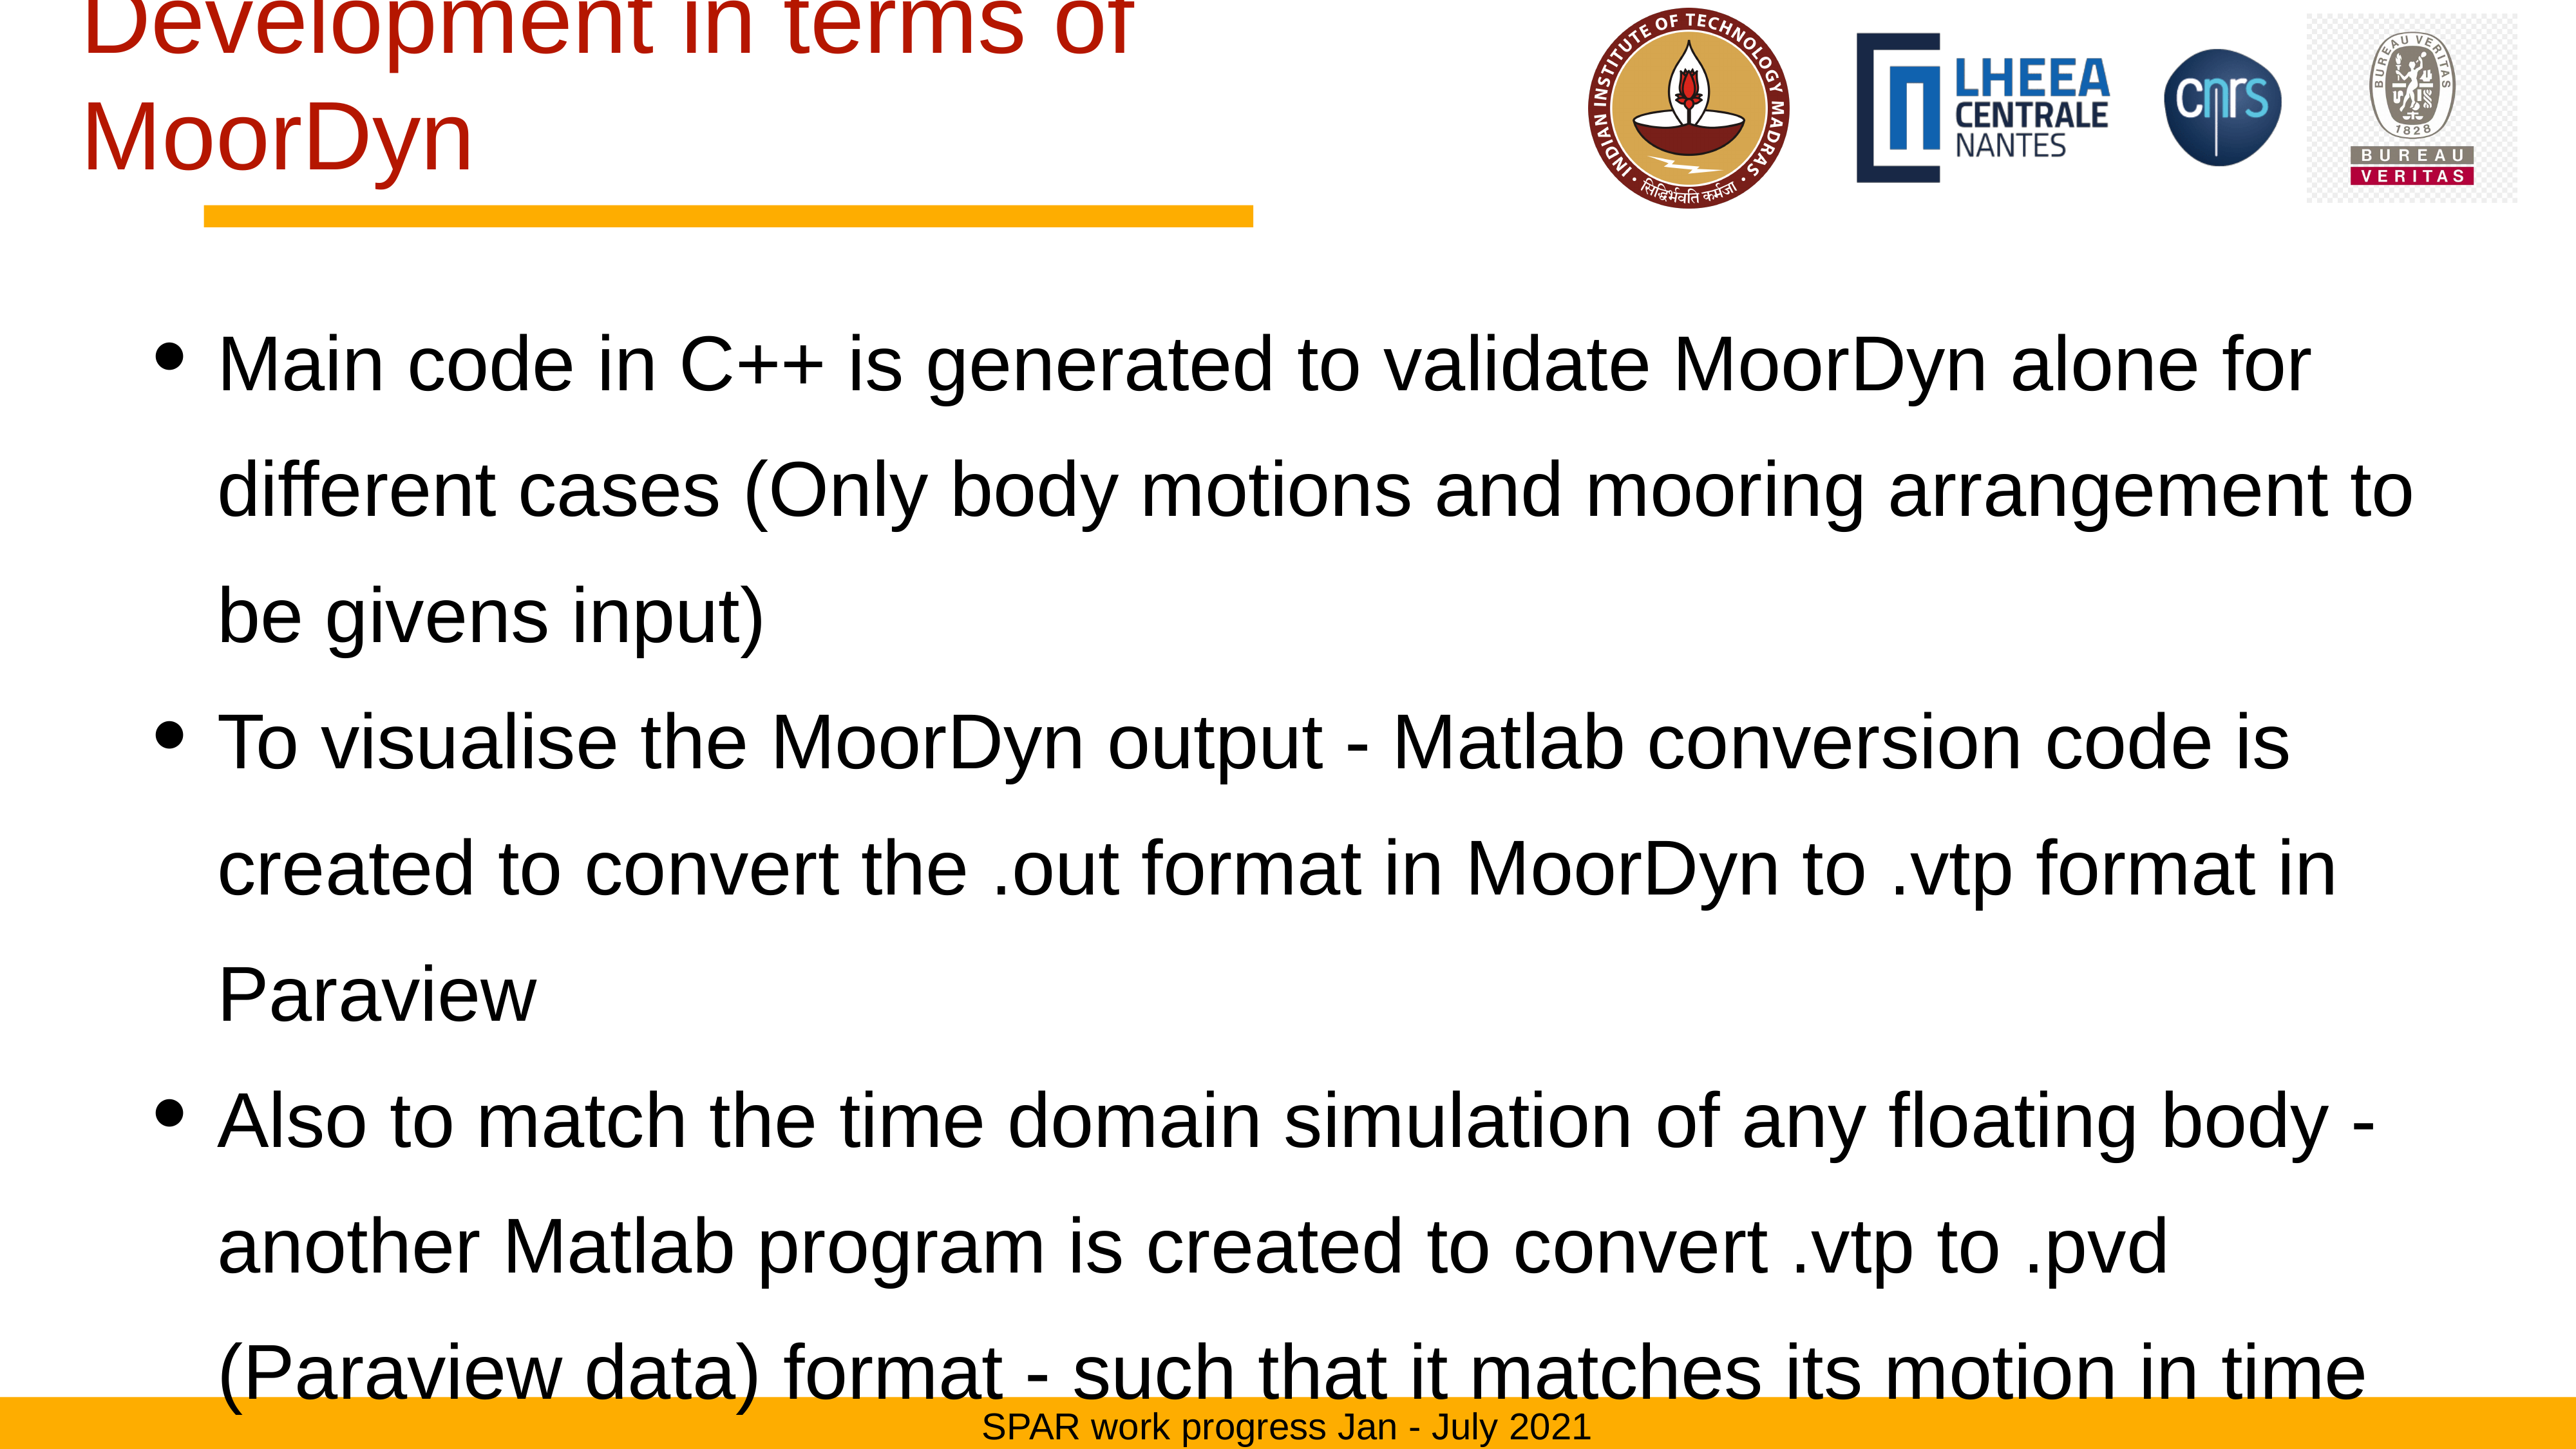

# Development in terms of MoorDyn
Main code in C++ is generated to validate MoorDyn alone for different cases (Only body motions and mooring arrangement to be givens input)
To visualise the MoorDyn output - Matlab conversion code is created to convert the .out format in MoorDyn to .vtp format in Paraview
Also to match the time domain simulation of any floating body - another Matlab program is created to convert .vtp to .pvd (Paraview data) format - such that it matches its motion in time with any floating body motion
Coupling with foamstar is in place and expect to complete soon
41